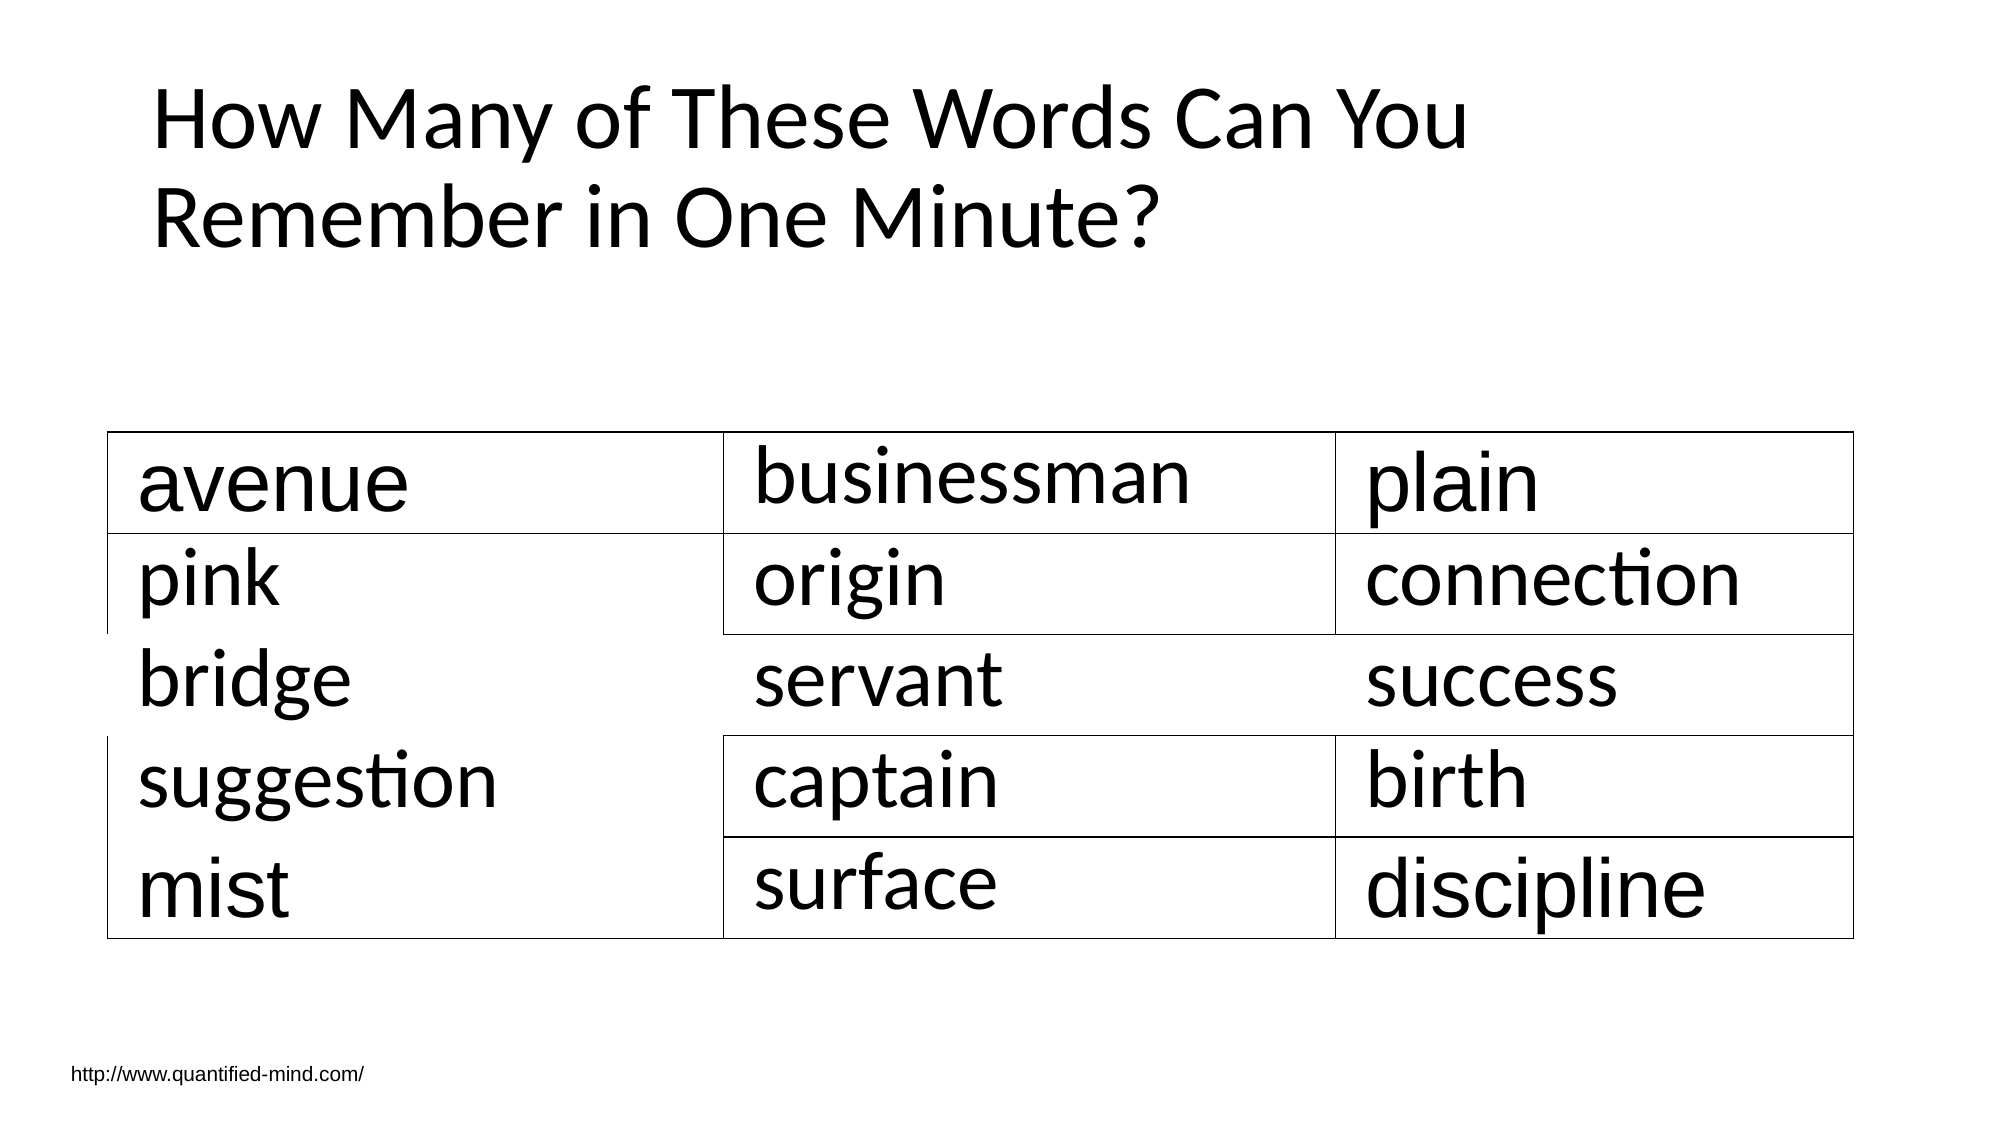

# How Many of These Words Can You Remember in One Minute?
| avenue | businessman | plain |
| --- | --- | --- |
| pink | origin | connection |
| bridge | servant | success |
| suggestion | captain | birth |
| mist | surface | discipline |
http://www.quantified-mind.com/